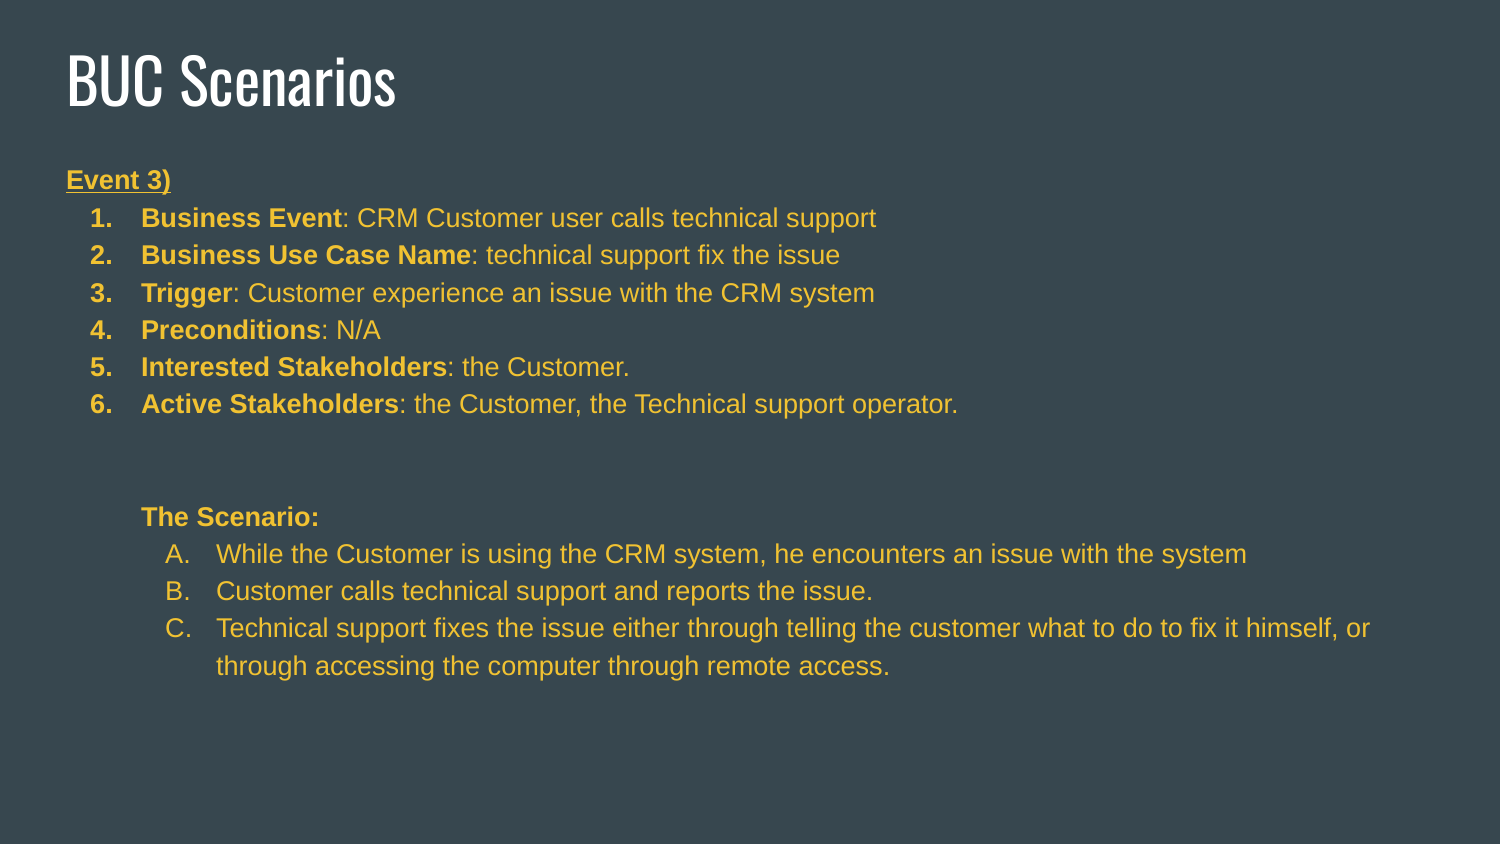

# BUC Scenarios
Event 3)
Business Event: CRM Customer user calls technical support
Business Use Case Name: technical support fix the issue
Trigger: Customer experience an issue with the CRM system
Preconditions: N/A
Interested Stakeholders: the Customer.
Active Stakeholders: the Customer, the Technical support operator.

The Scenario:
While the Customer is using the CRM system, he encounters an issue with the system
Customer calls technical support and reports the issue.
Technical support fixes the issue either through telling the customer what to do to fix it himself, or through accessing the computer through remote access.